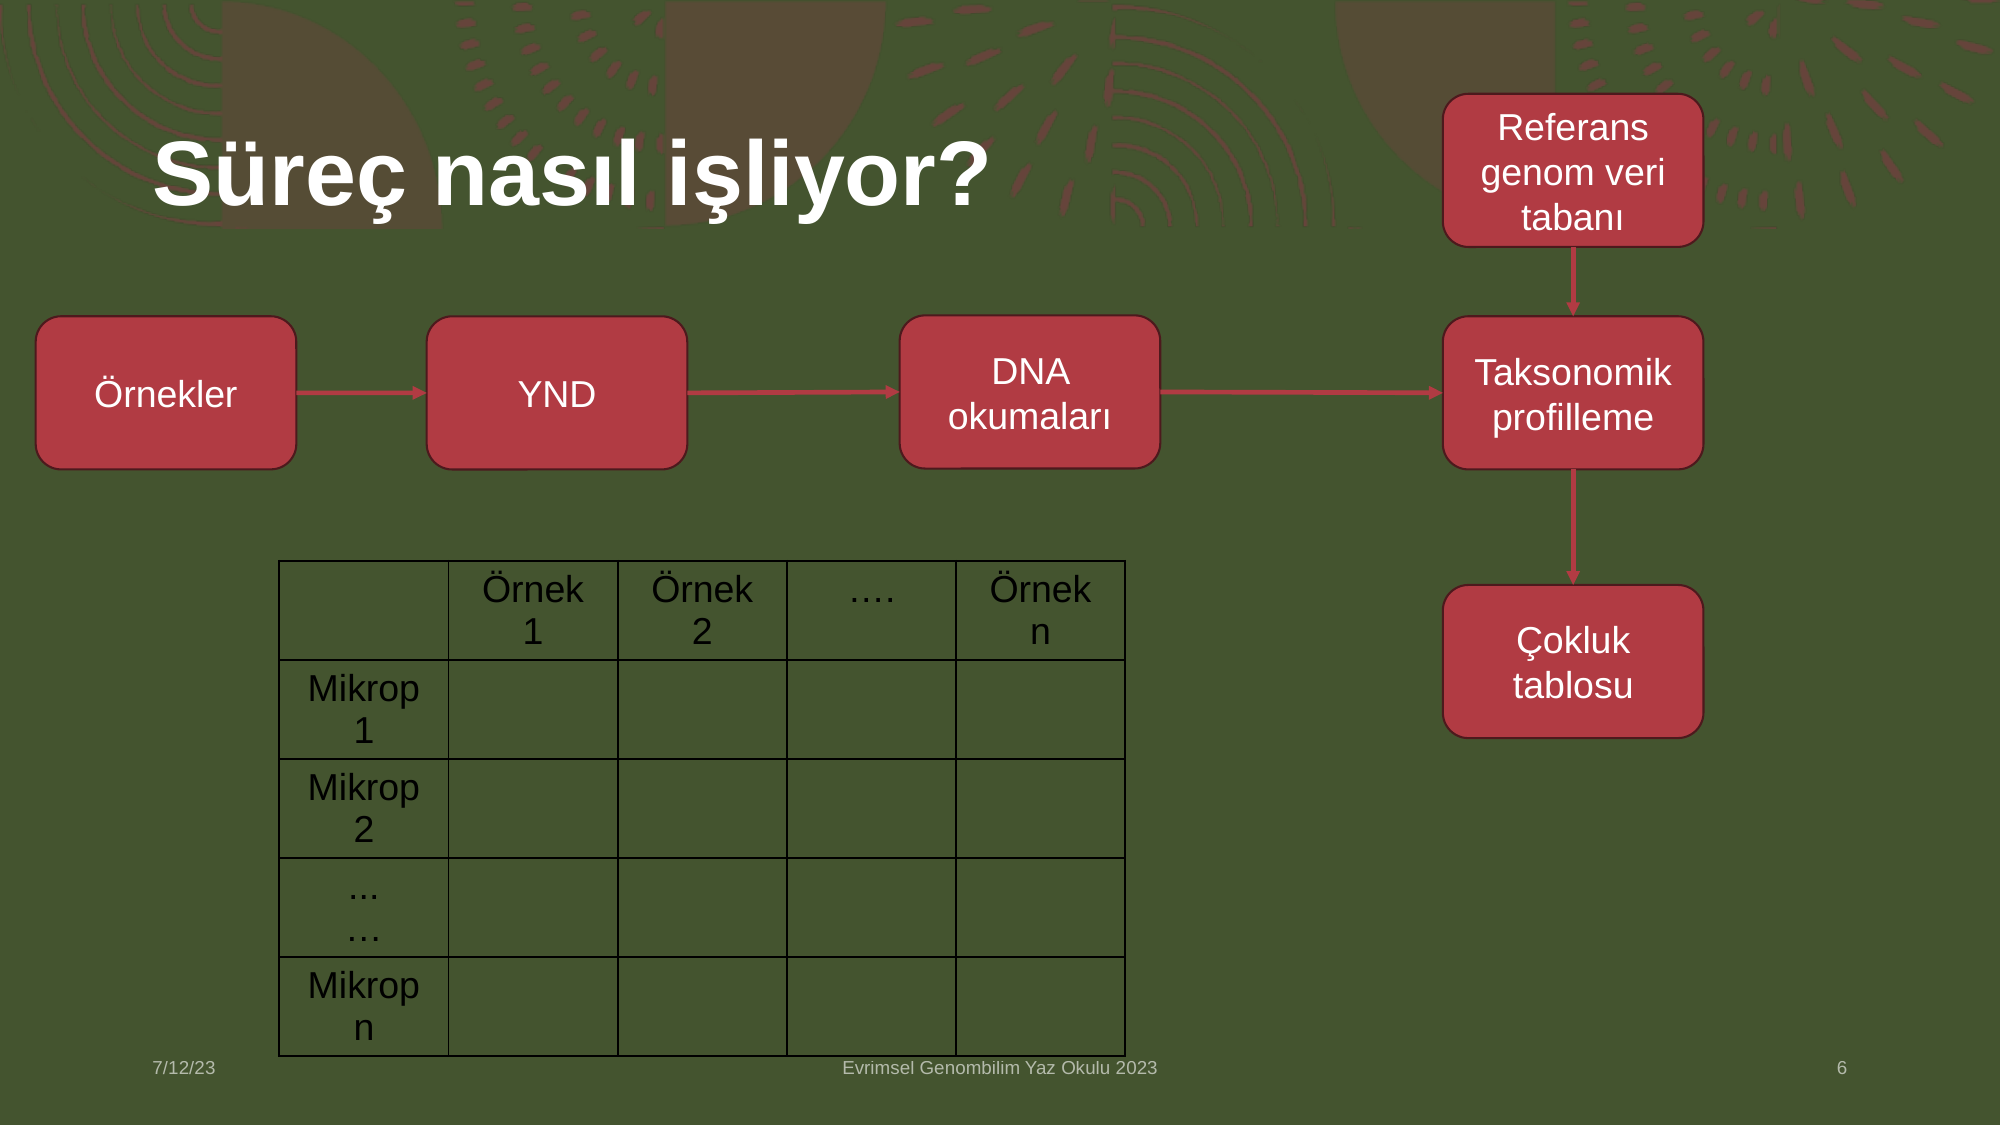

# Süreç nasıl işliyor?
Referans genom veri tabanı
DNA okumaları
Taksonomik profilleme
Örnekler
YND
|  | Örnek 1 | Örnek 2 | …. | Örnek n |
| --- | --- | --- | --- | --- |
| Mikrop 1 |  |  |  |  |
| Mikrop 2 |  |  |  |  |
| ... … |  |  |  |  |
| Mikrop n |  |  |  |  |
Çokluk tablosu
7/12/23
Evrimsel Genombilim Yaz Okulu 2023
6